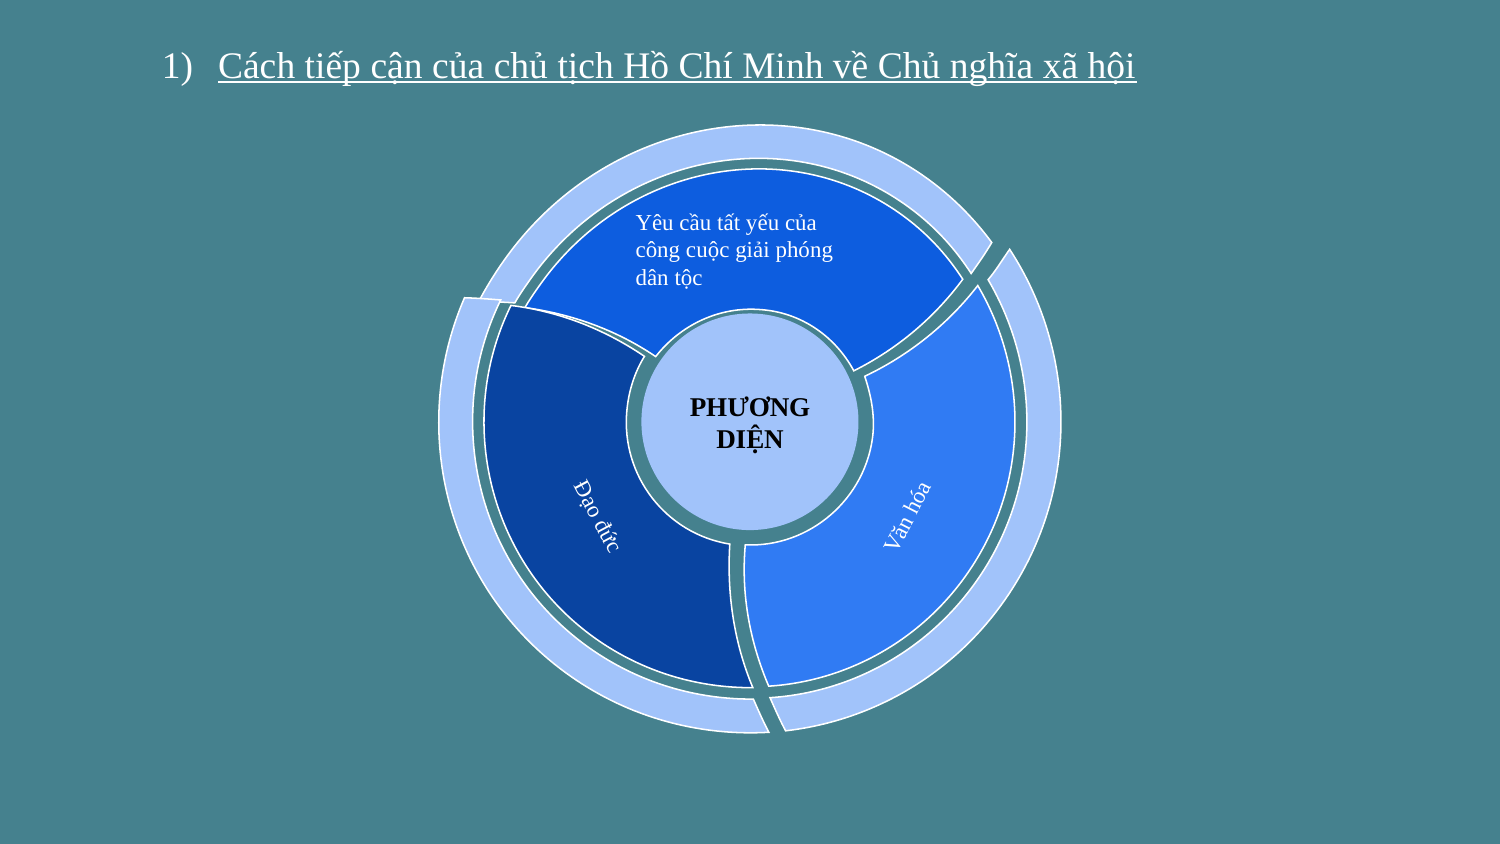

Yêu cầu tất yếu của công cuộc giải phóng dân tộc
Cách tiếp cận của chủ tịch Hồ Chí Minh về Chủ nghĩa xã hội

Văn hóa

Đạo đức
PHƯƠNG DIỆN